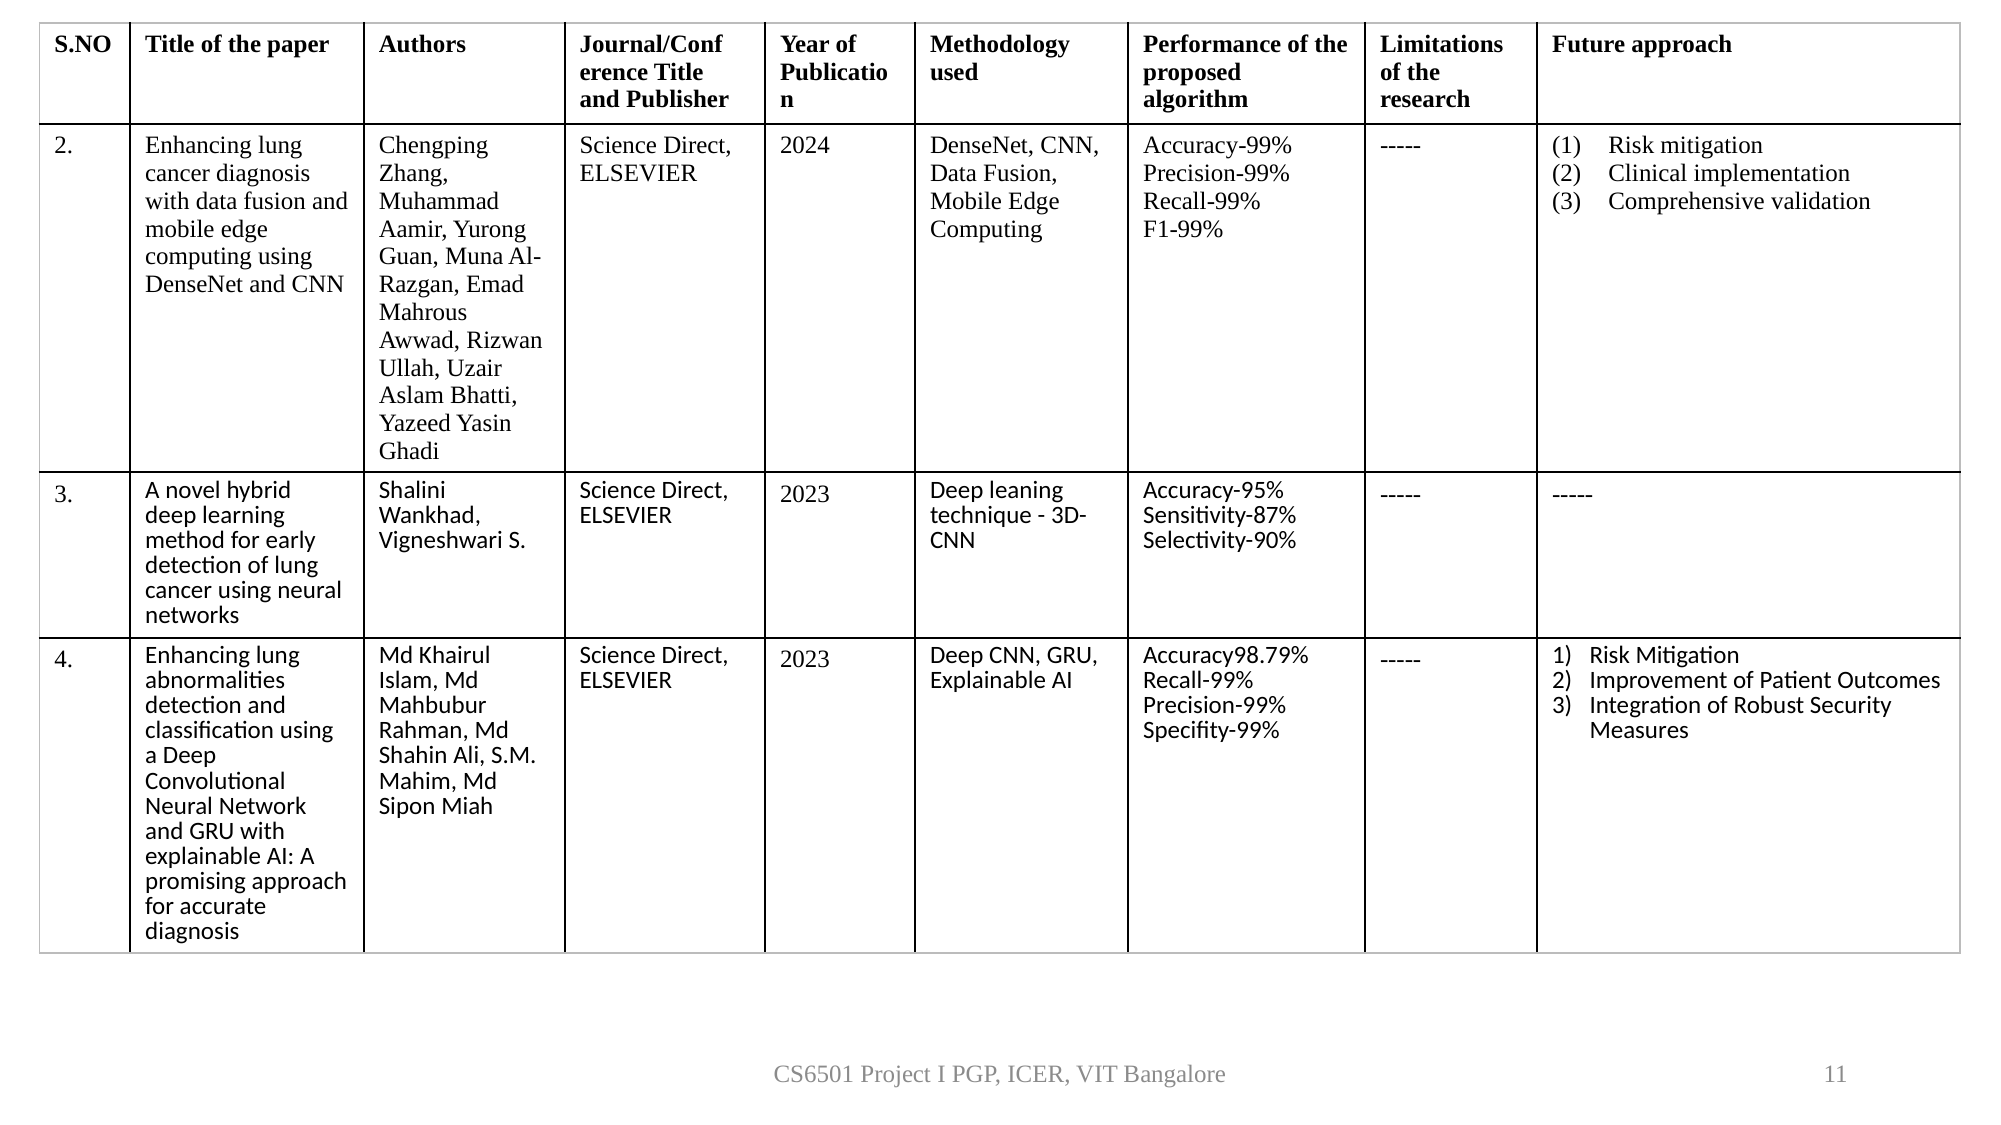

| S.NO | Title of the paper | Authors | Journal/Conf erence Title and Publisher | Year of Publication | Methodology used | Performance of the proposed algorithm | Limitations of the research | Future approach |
| --- | --- | --- | --- | --- | --- | --- | --- | --- |
| 2. | Enhancing lung cancer diagnosis with data fusion and mobile edge computing using DenseNet and CNN | Chengping Zhang, Muhammad Aamir, Yurong Guan, Muna Al-Razgan, Emad Mahrous Awwad, Rizwan Ullah, Uzair Aslam Bhatti, Yazeed Yasin Ghadi | Science Direct, ELSEVIER | 2024 | DenseNet, CNN, Data Fusion, Mobile Edge Computing | Accuracy-99% Precision-99% Recall-99% F1-99% | ----- | Risk mitigation Clinical implementation Comprehensive validation |
| 3. | A novel hybrid deep learning method for early detection of lung cancer using neural networks | Shalini Wankhad, Vigneshwari S. | Science Direct, ELSEVIER | 2023 | Deep leaning technique - 3D-CNN | Accuracy-95% Sensitivity-87% Selectivity-90% | ----- | ----- |
| 4. | Enhancing lung abnormalities detection and classification using a Deep Convolutional Neural Network and GRU with explainable AI: A promising approach for accurate diagnosis | Md Khairul Islam, Md Mahbubur Rahman, Md Shahin Ali, S.M. Mahim, Md Sipon Miah | Science Direct, ELSEVIER | 2023 | Deep CNN, GRU, Explainable AI | Accuracy98.79% Recall-99% Precision-99% Specifity-99% | ----- | Risk Mitigation Improvement of Patient Outcomes Integration of Robust Security Measures |
CS6501 Project I PGP, ICER, VIT Bangalore
11